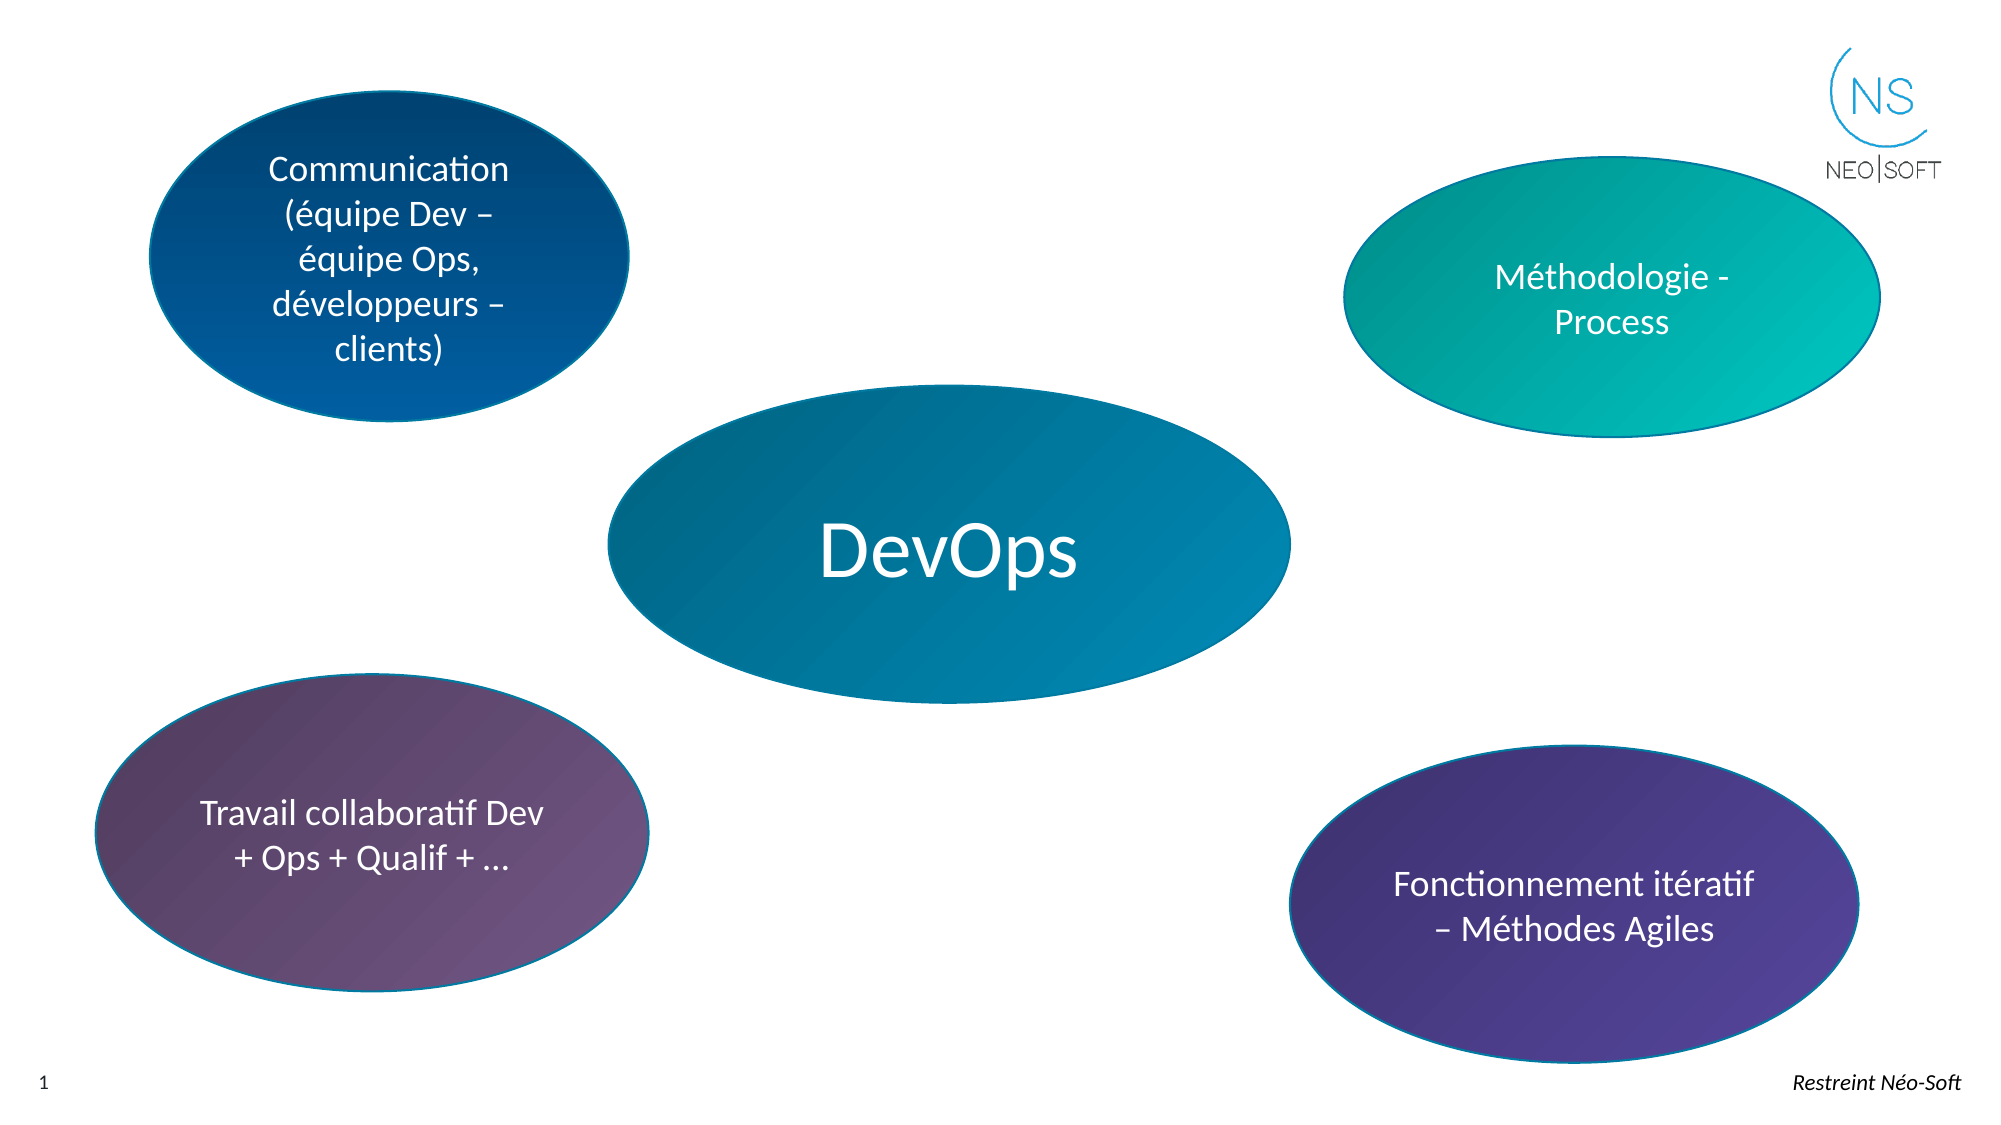

Communication (équipe Dev – équipe Ops, développeurs – clients)
Méthodologie - Process
DevOps
Travail collaboratif Dev + Ops + Qualif + …
Fonctionnement itératif – Méthodes Agiles